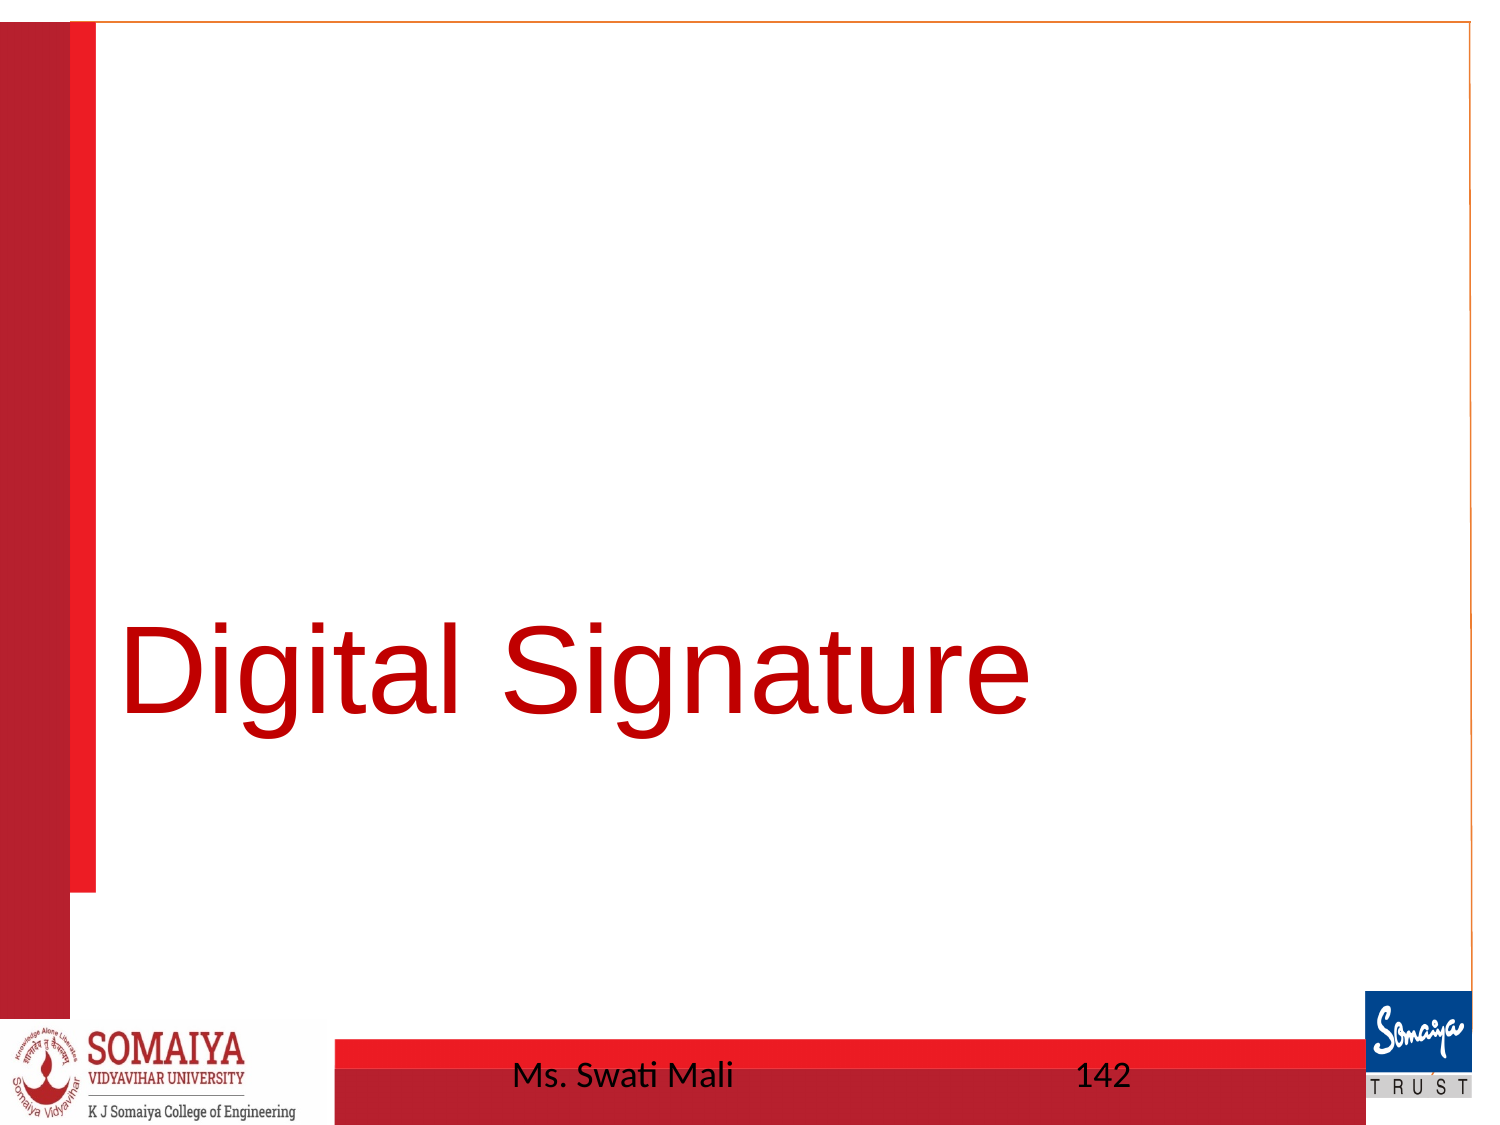

# Digital Signature

Ms. Swati Mali
142